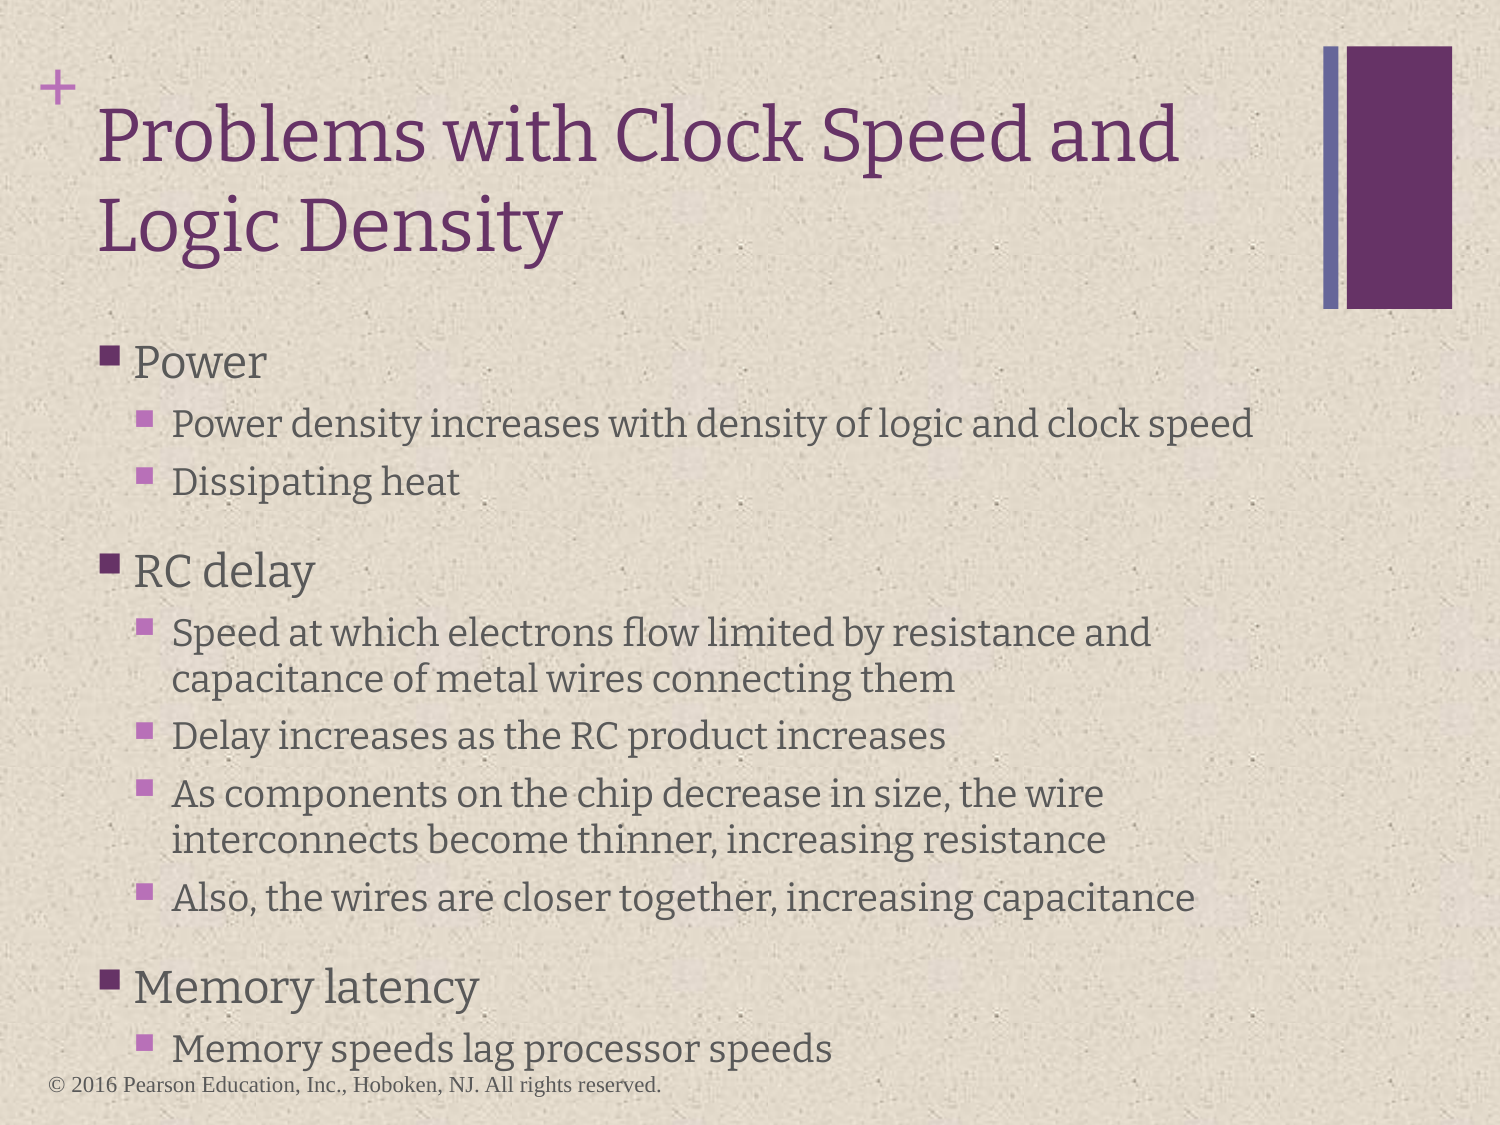

# Problems with Clock Speed and Logic Density
Power
Power density increases with density of logic and clock speed
Dissipating heat
RC delay
Speed at which electrons flow limited by resistance and capacitance of metal wires connecting them
Delay increases as the RC product increases
As components on the chip decrease in size, the wire interconnects become thinner, increasing resistance
Also, the wires are closer together, increasing capacitance
Memory latency
Memory speeds lag processor speeds
© 2016 Pearson Education, Inc., Hoboken, NJ. All rights reserved.